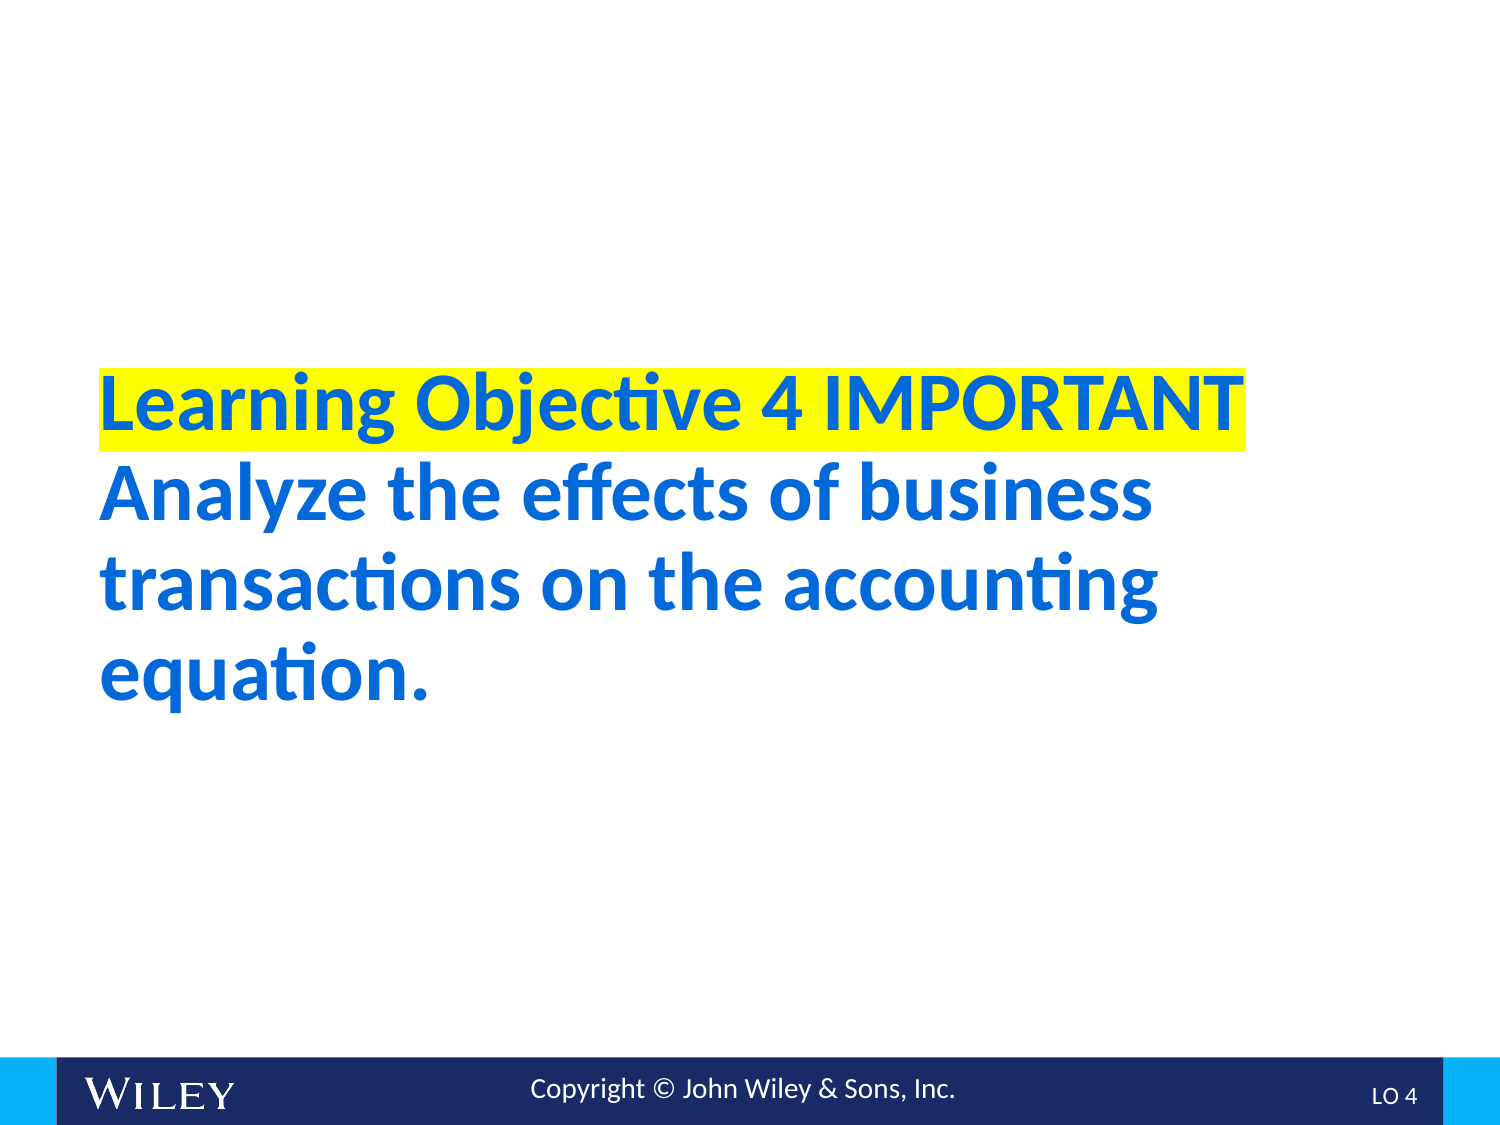

# Learning Objective 4 IMPORTANT Analyze the effects of business transactions on the accounting equation.
L O 4